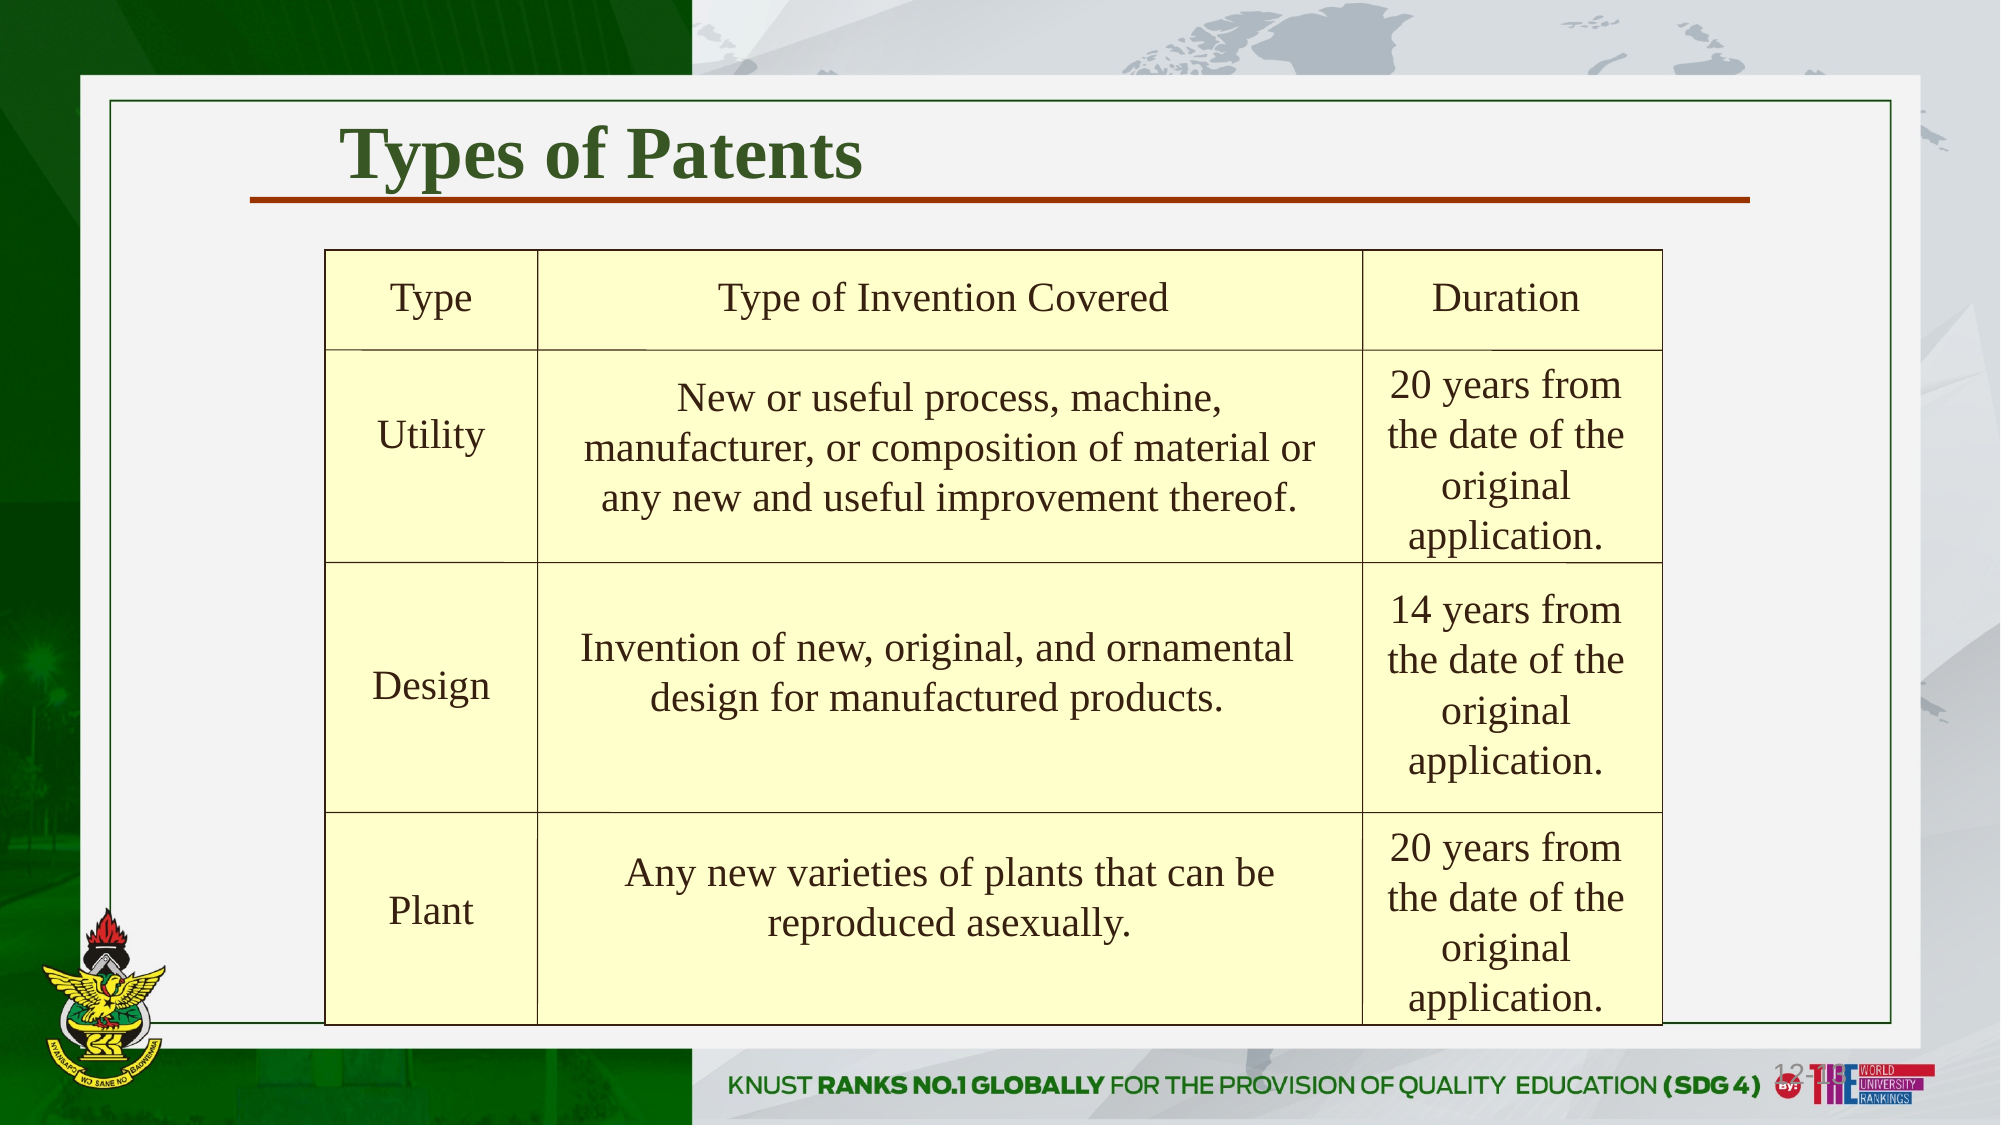

# Types of Patents

Type
Type of Invention Covered
Duration
20 years from the date of the original application.
New or useful process, machine, manufacturer, or composition of material or any new and useful improvement thereof.
Utility
14 years from the date of the original application.
Invention of new, original, and ornamental design for manufactured products.
Design
20 years from the date of the original application.
Any new varieties of plants that can be reproduced asexually.
Plant
12-13